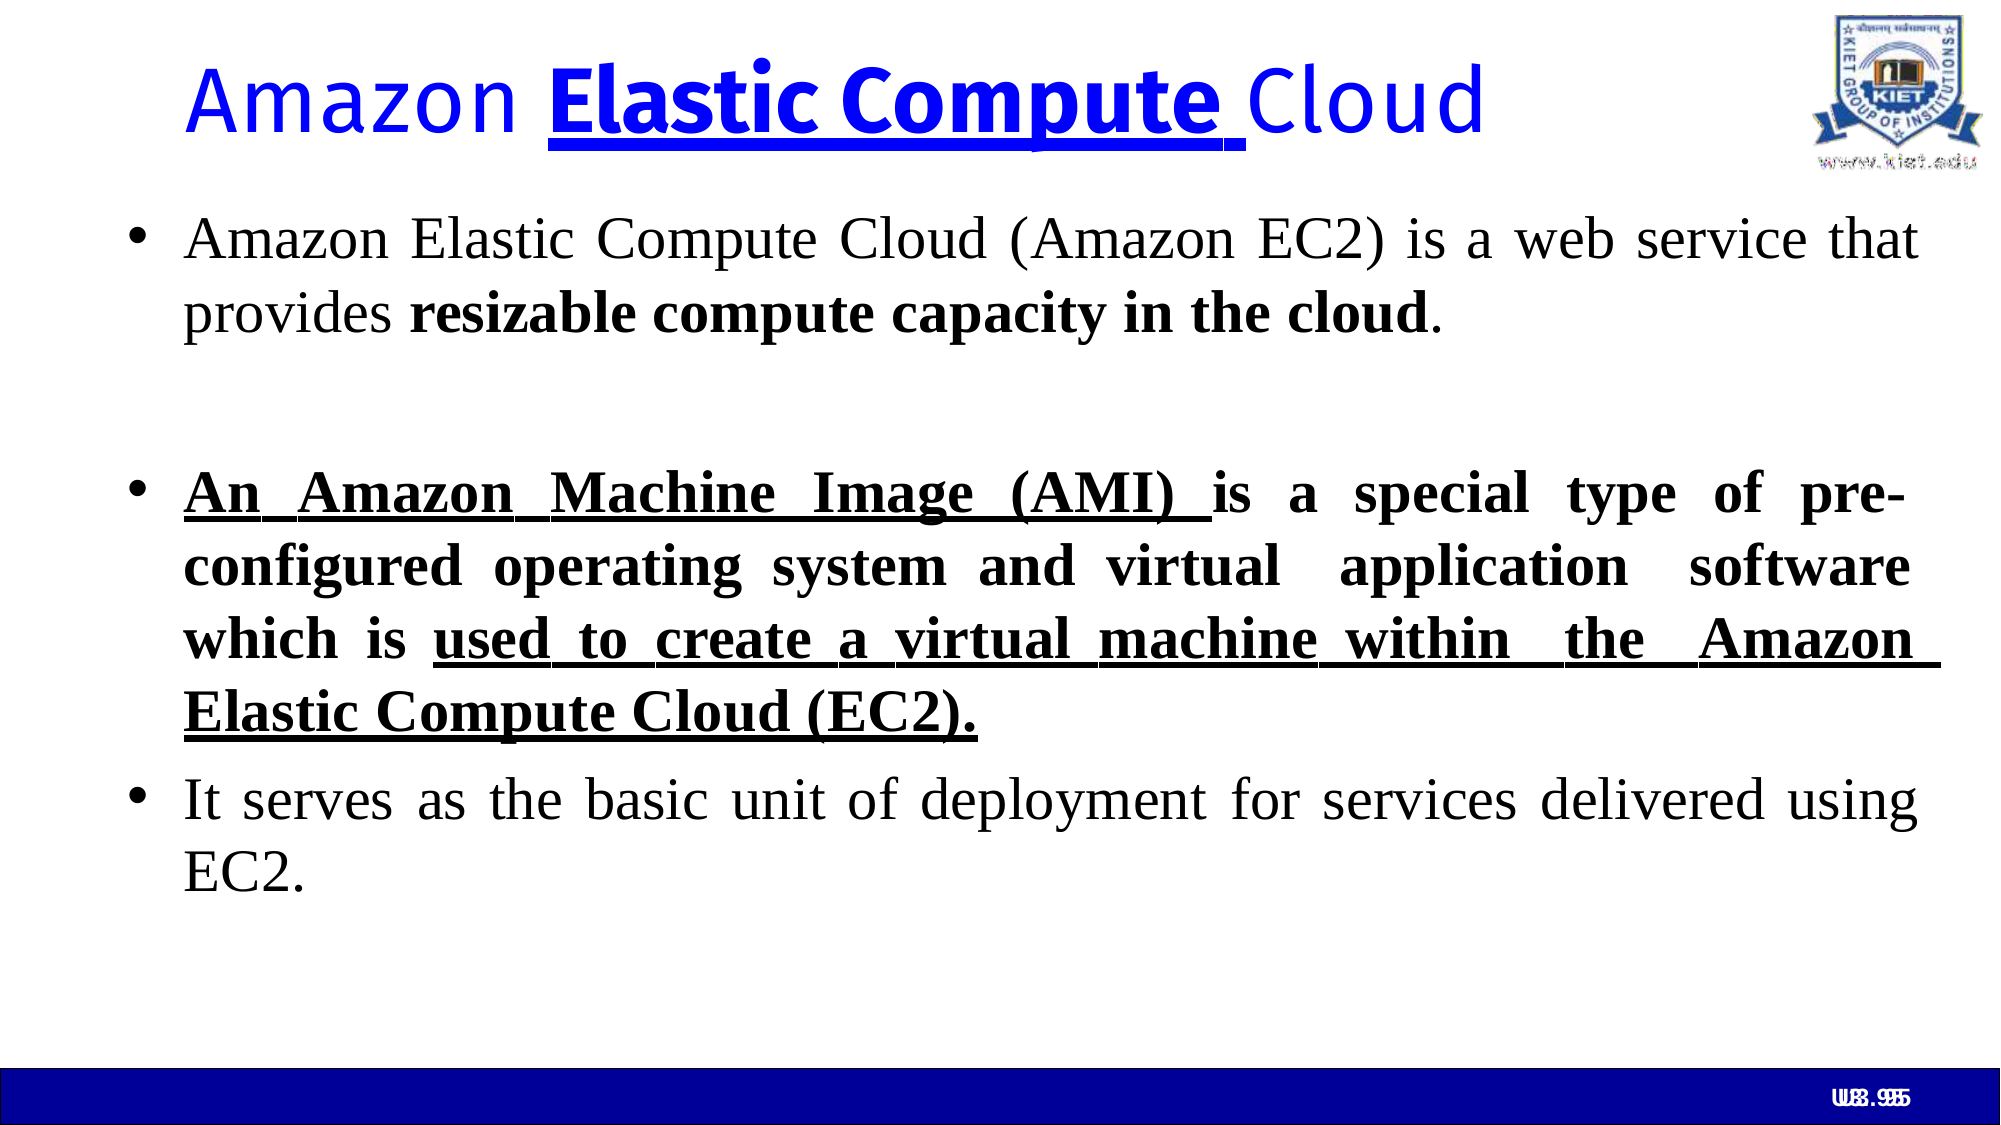

# Amazon Elastic Compute Cloud
Amazon Elastic Compute Cloud (Amazon EC2) is a web service that  provides resizable compute capacity in the cloud.

An Amazon Machine Image (AMI) is a special type of pre-  configured operating system and virtual  application  software  which is used to create a virtual machine within  the  Amazon  Elastic Compute Cloud (EC2).
It serves as the basic unit of deployment for services delivered using  EC2.
U3. 95
U3. 95